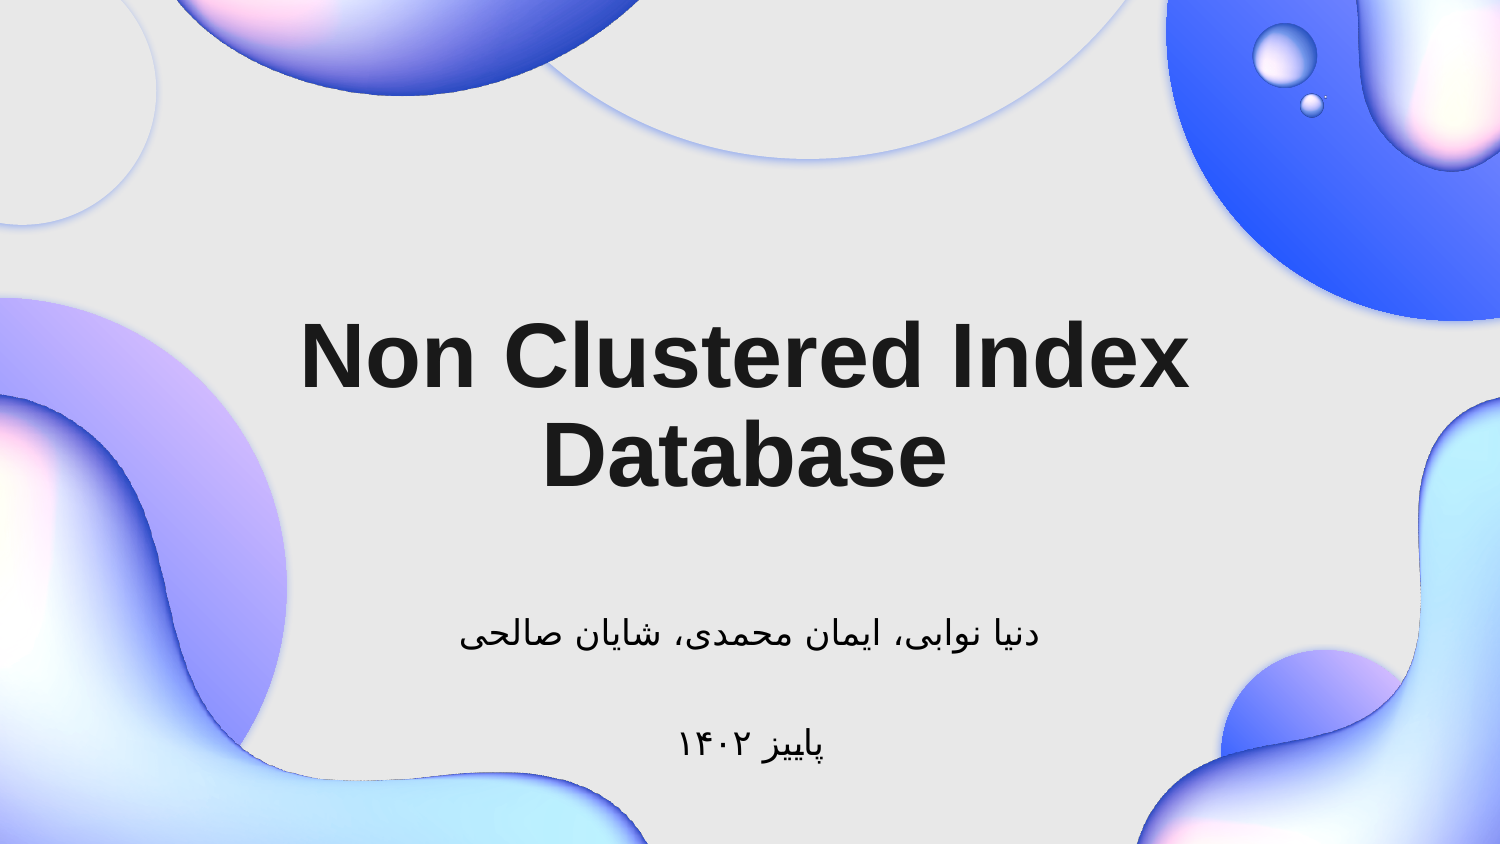

# Non Clustered Index Database
دنیا نوابی، ایمان محمدی، شایان صالحی

پاییز ۱۴۰۲